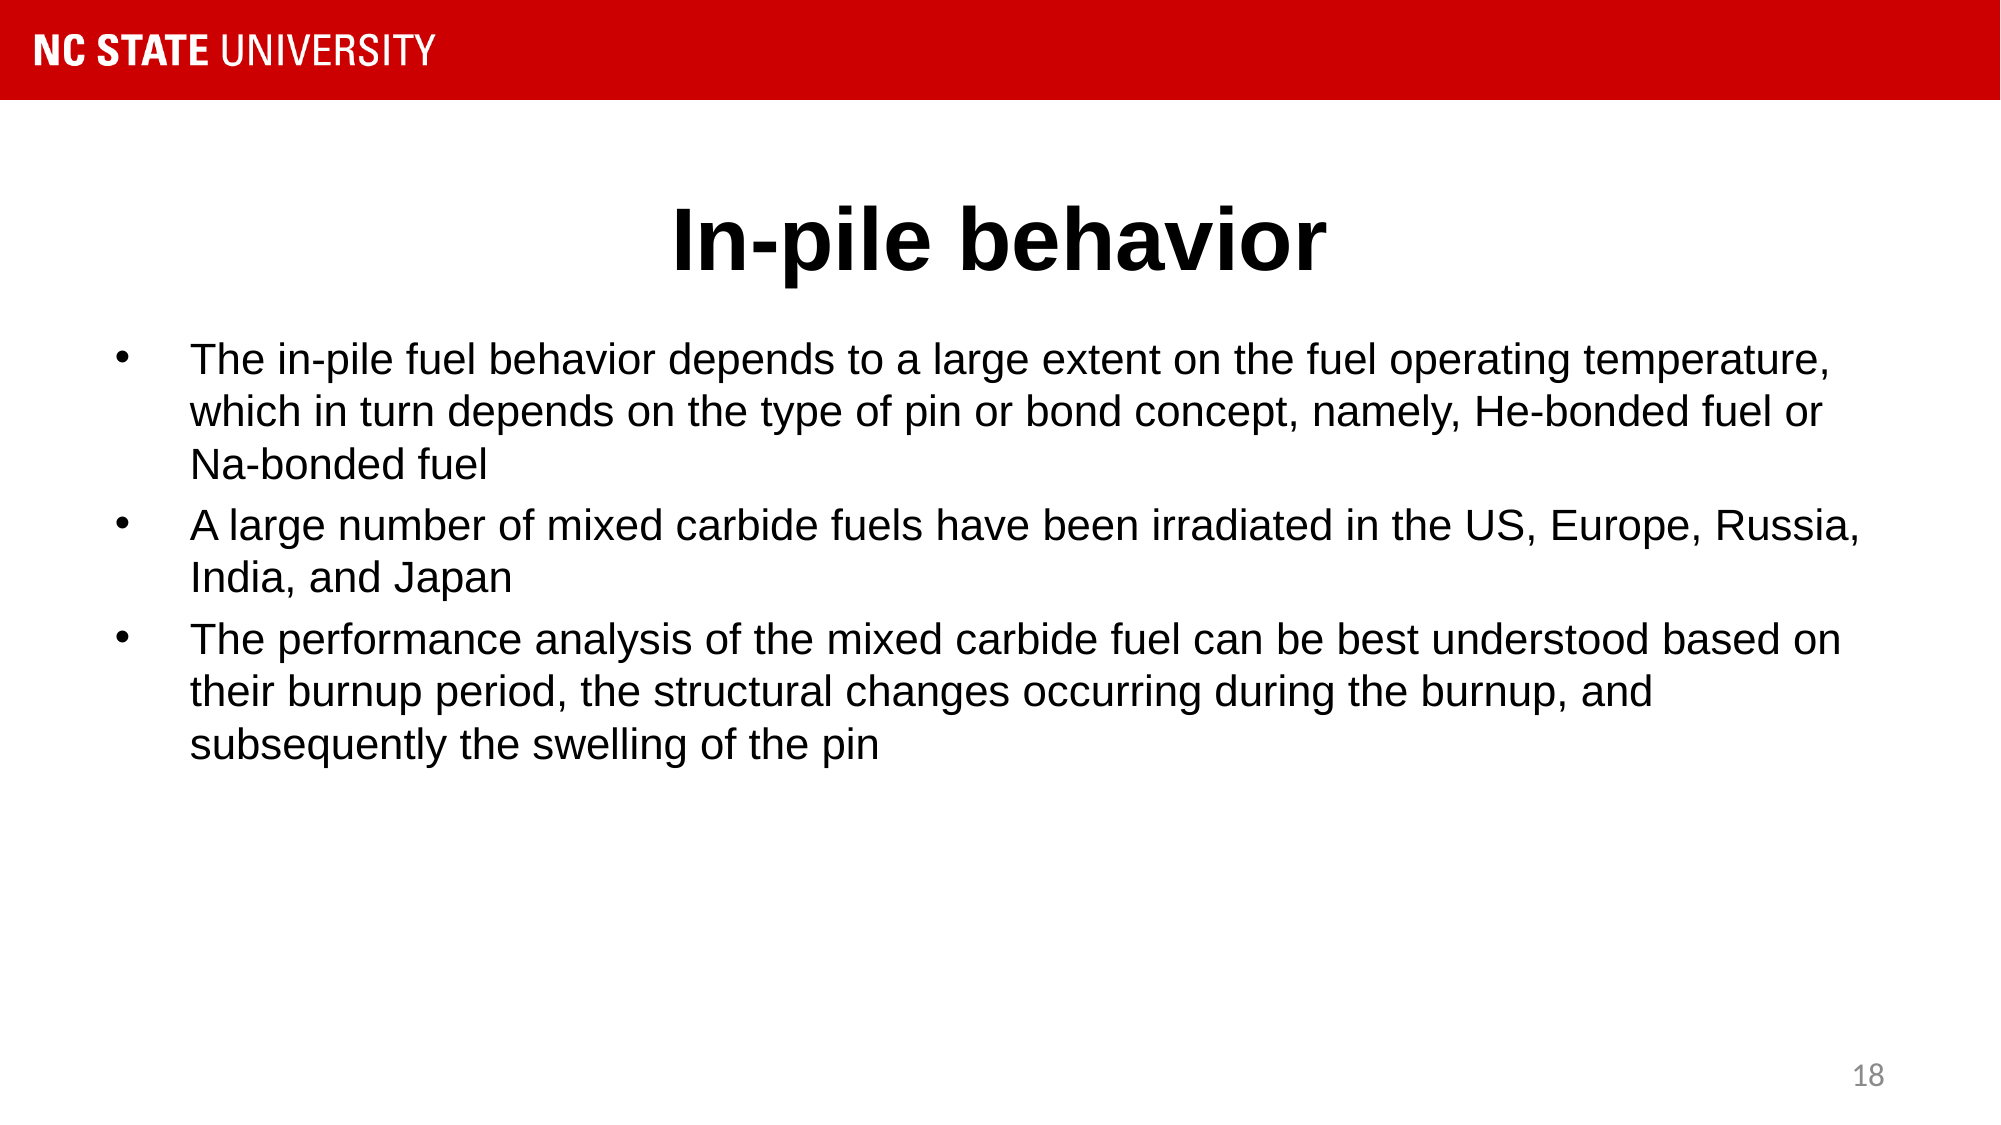

# In-pile behavior
The in-pile fuel behavior depends to a large extent on the fuel operating temperature, which in turn depends on the type of pin or bond concept, namely, He-bonded fuel or Na-bonded fuel
A large number of mixed carbide fuels have been irradiated in the US, Europe, Russia, India, and Japan
The performance analysis of the mixed carbide fuel can be best understood based on their burnup period, the structural changes occurring during the burnup, and subsequently the swelling of the pin

18